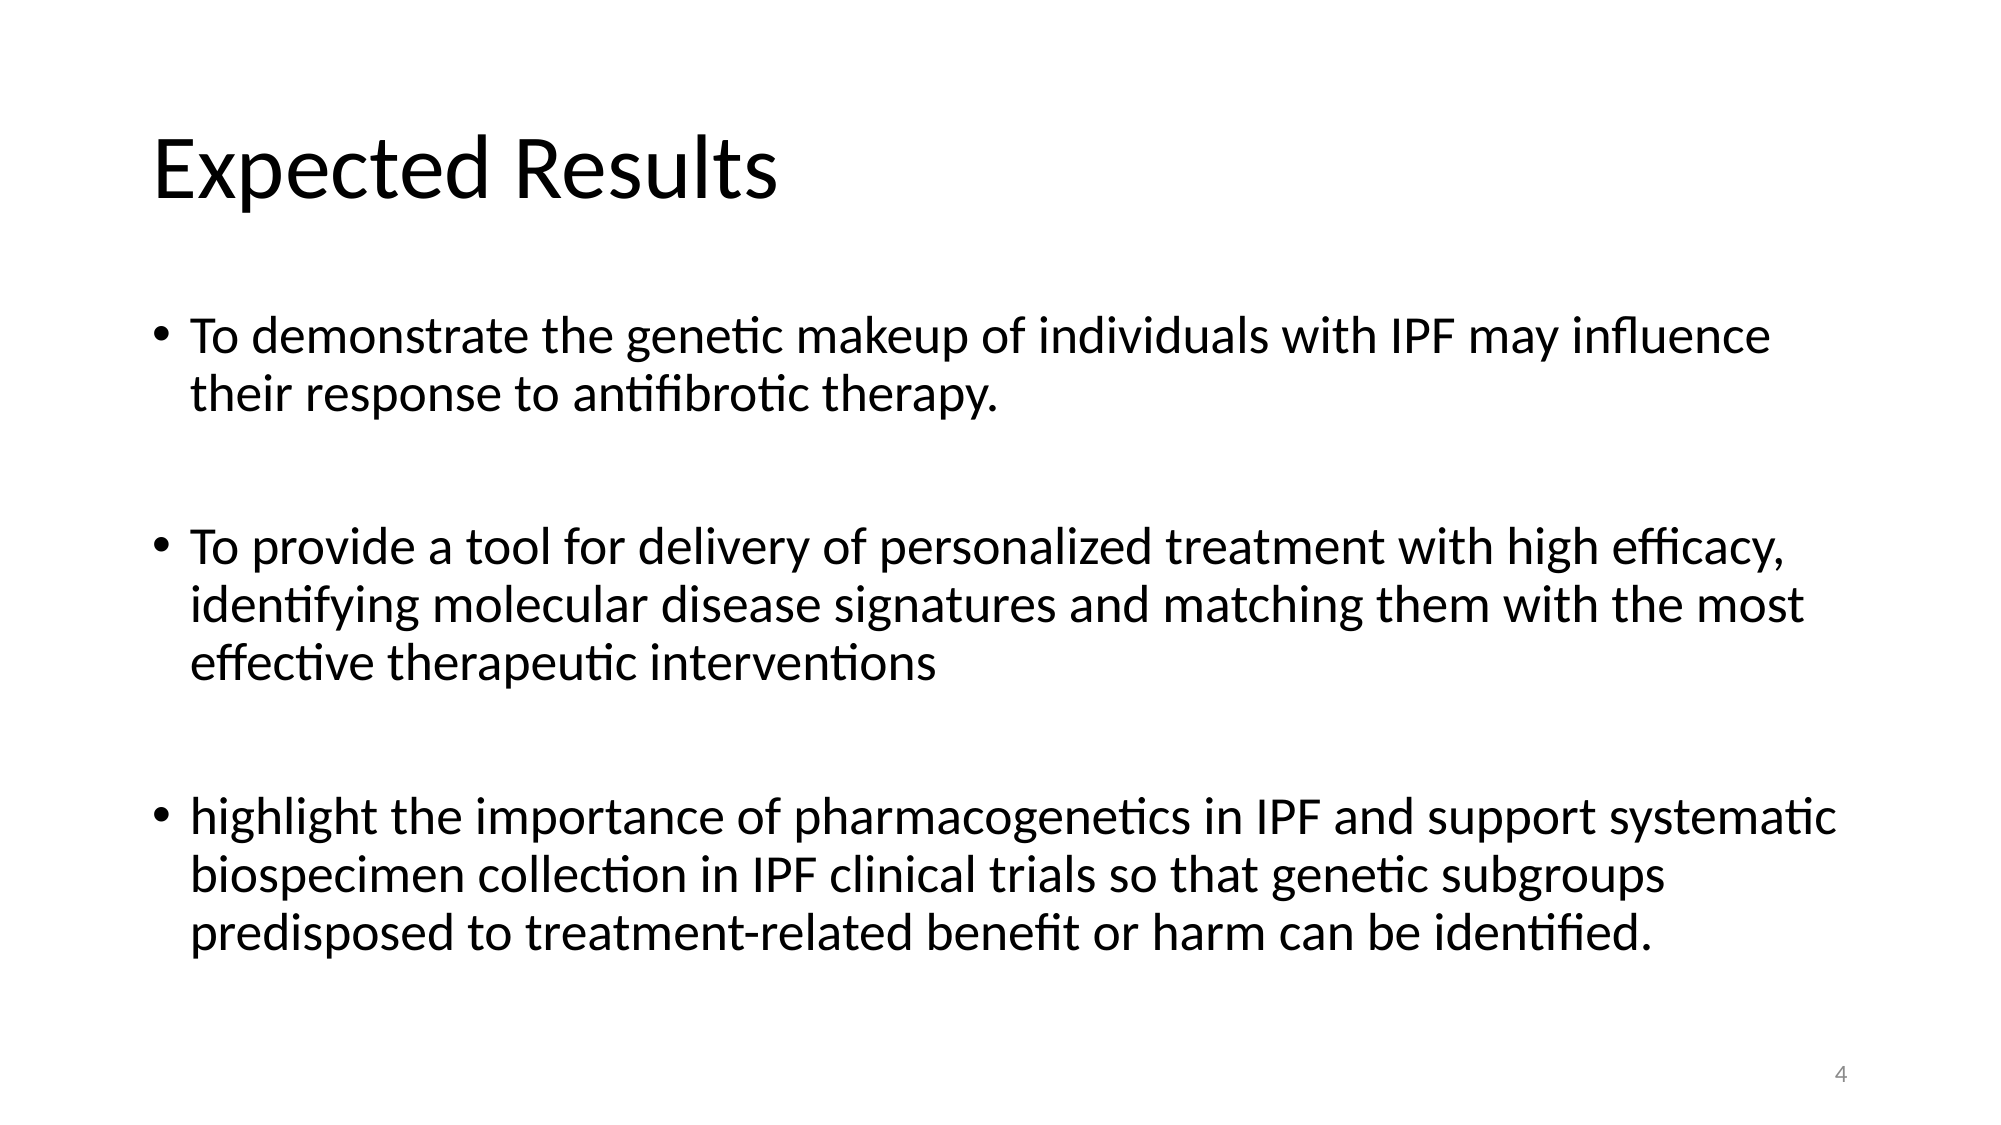

# Expected Results
To demonstrate the genetic makeup of individuals with IPF may influence their response to antifibrotic therapy.

To provide a tool for delivery of personalized treatment with high efficacy, identifying molecular disease signatures and matching them with the most effective therapeutic interventions

highlight the importance of pharmacogenetics in IPF and support systematic biospecimen collection in IPF clinical trials so that genetic subgroups predisposed to treatment-related benefit or harm can be identified.

4